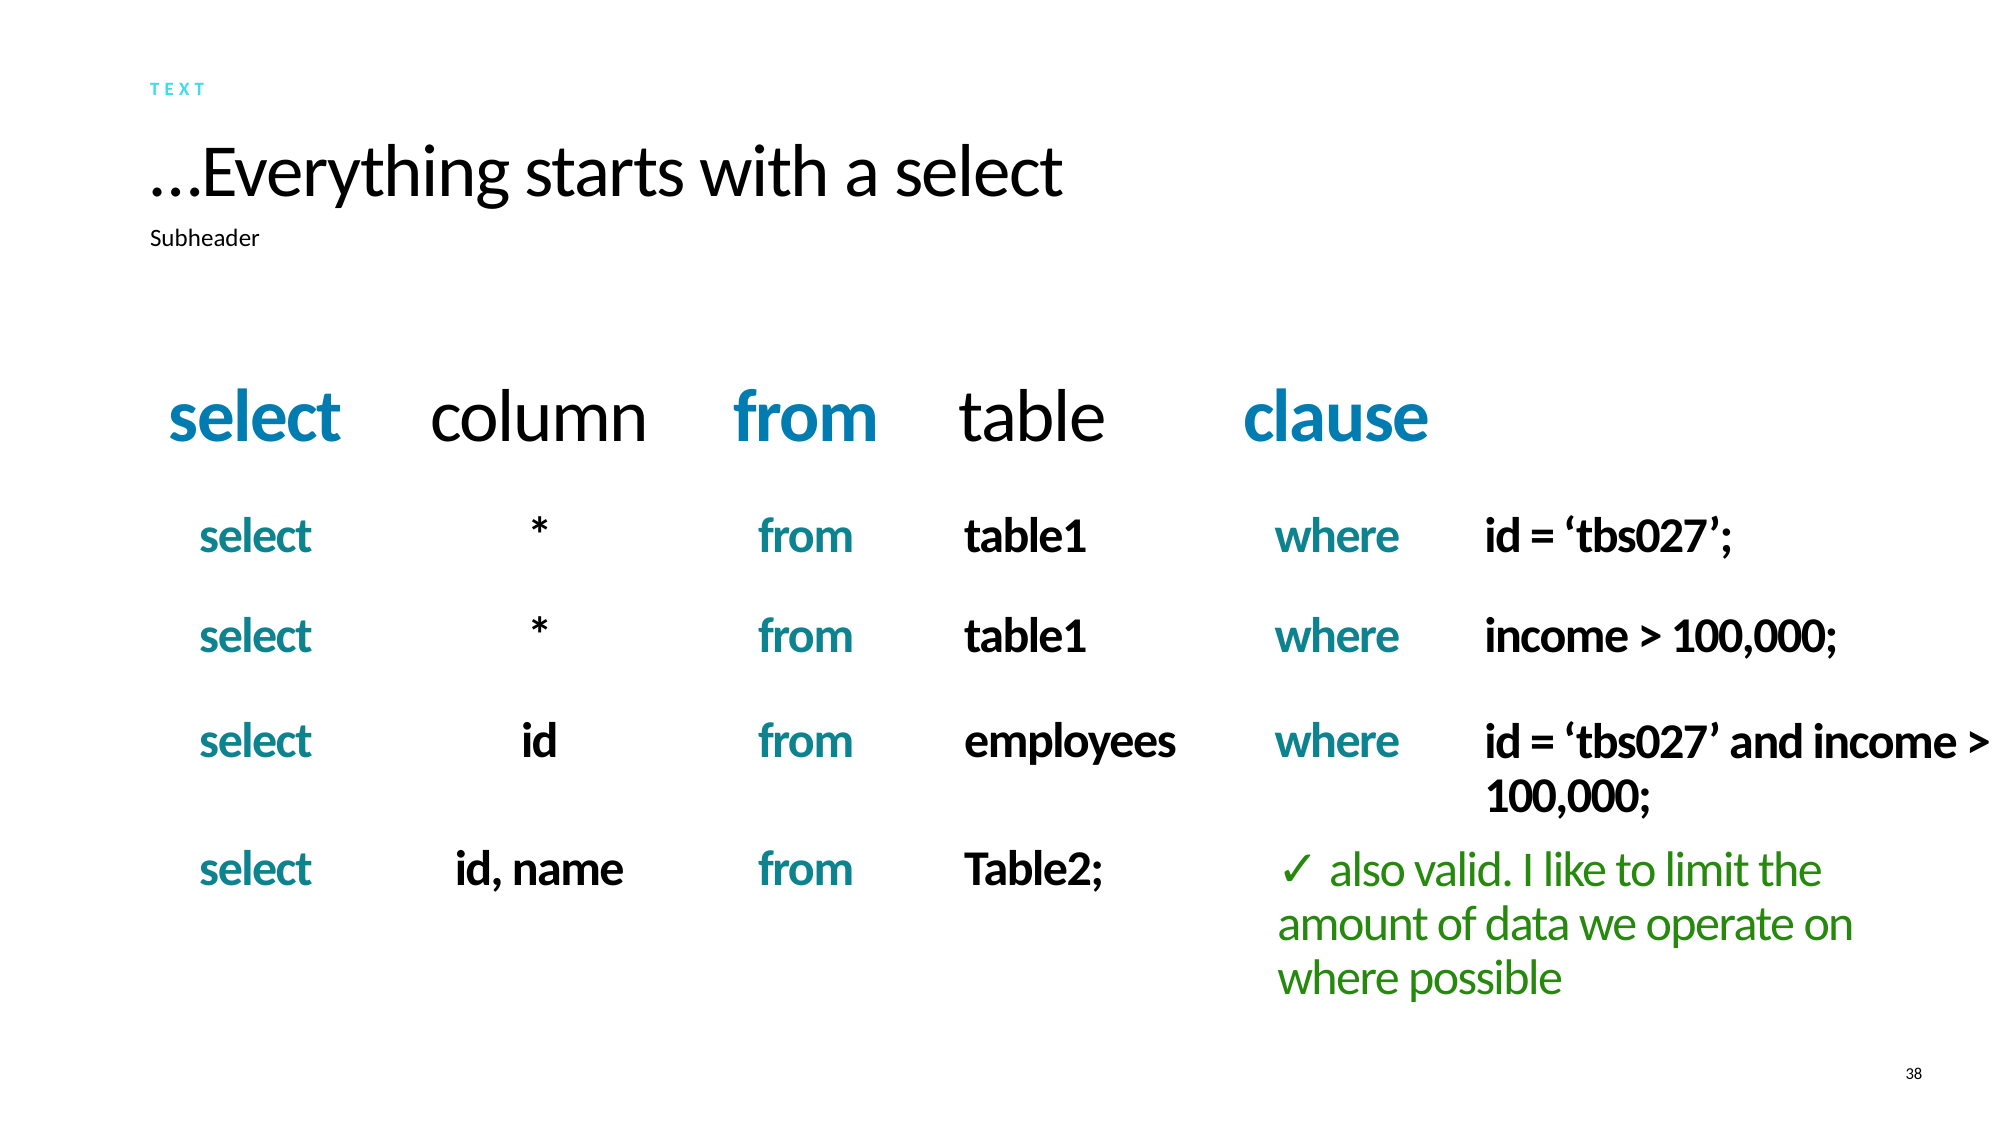

text
# …Everything starts with a select
Subheader
select
column
from
table
clause
select
*
from
table1
where
id = ‘tbs027’;
select
*
from
table1
where
income > 100,000;
select
id
from
employees
where
id = ‘tbs027’ and income > 100,000;
select
id, name
from
Table2;
✓ also valid. I like to limit the amount of data we operate on where possible